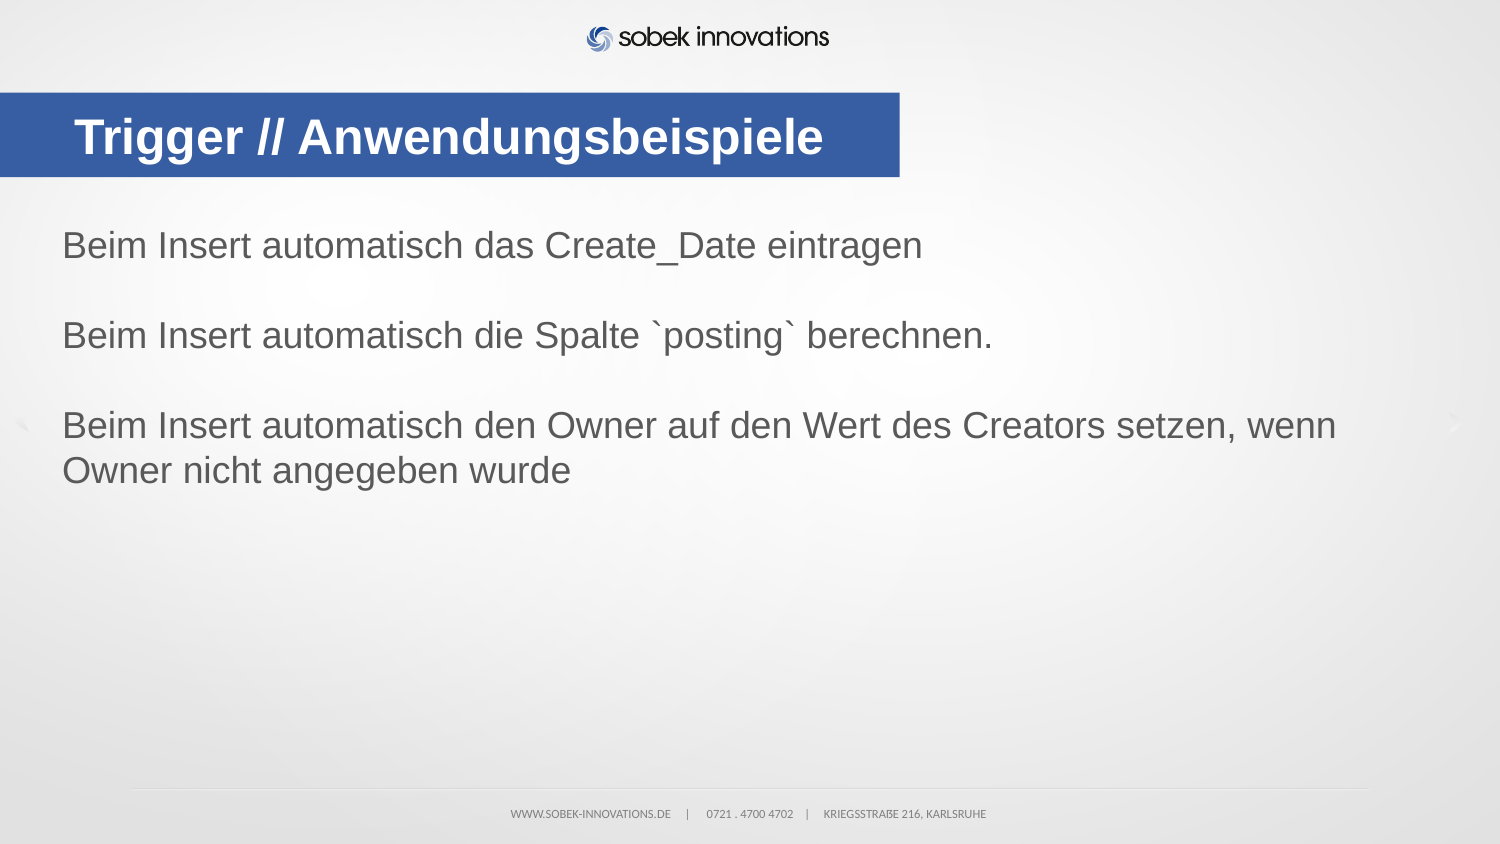

# Trigger // Anwendungsbeispiele
Beim Insert automatisch das Create_Date eintragen

Beim Insert automatisch die Spalte `posting` berechnen.

Beim Insert automatisch den Owner auf den Wert des Creators setzen, wenn Owner nicht angegeben wurde